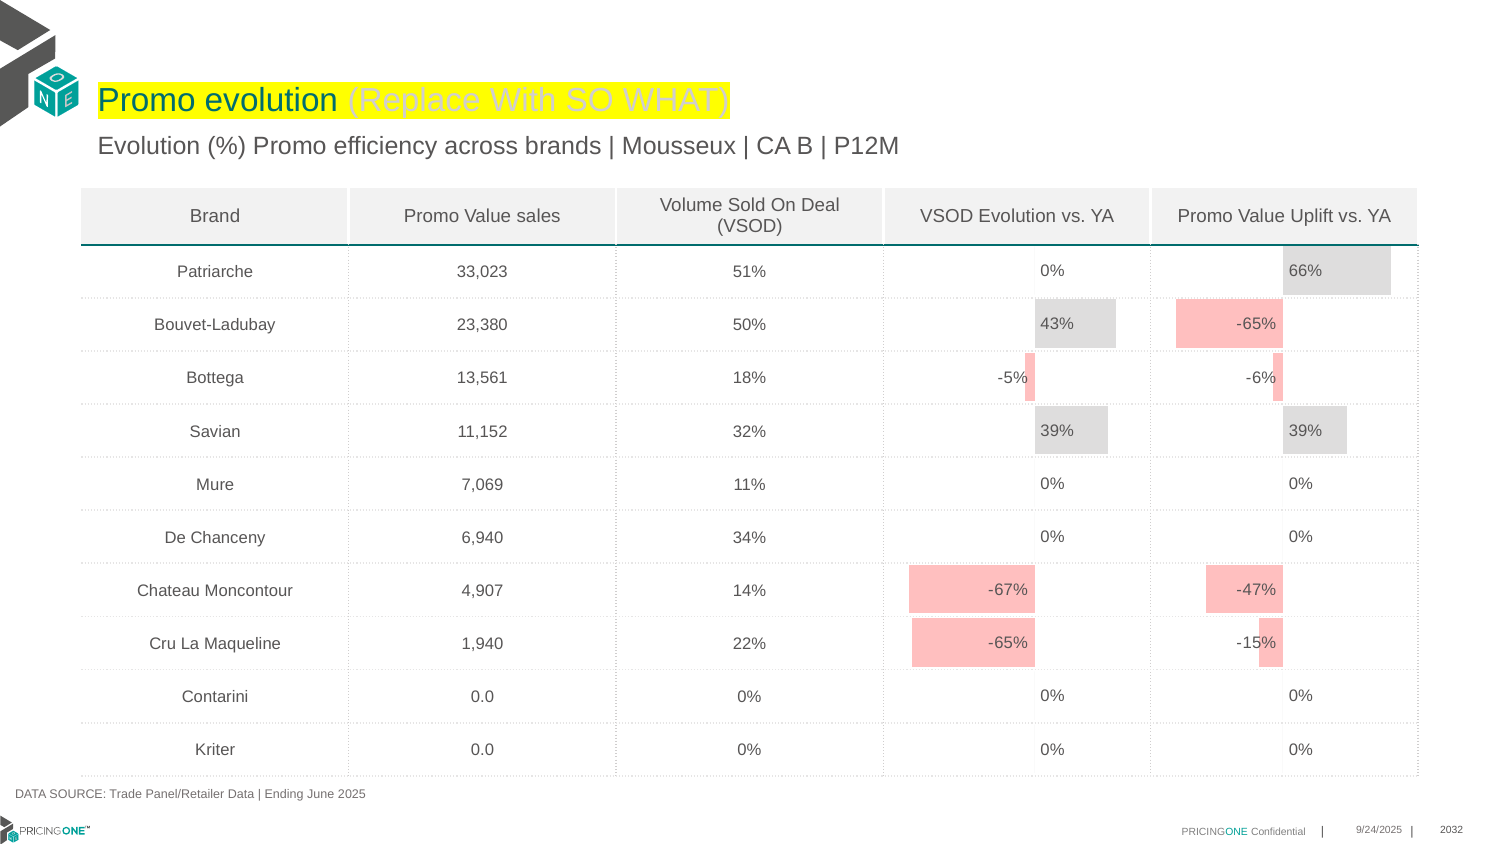

# Promo evolution (Replace With SO WHAT)
Evolution (%) Promo efficiency across brands | Mousseux | CA B | P12M
| Brand | Promo Value sales | Volume Sold On Deal (VSOD) | VSOD Evolution vs. YA | Promo Value Uplift vs. YA |
| --- | --- | --- | --- | --- |
| Patriarche | 33,023 | 51% |  |  |
| Bouvet-Ladubay | 23,380 | 50% |  |  |
| Bottega | 13,561 | 18% |  |  |
| Savian | 11,152 | 32% |  |  |
| Mure | 7,069 | 11% |  |  |
| De Chanceny | 6,940 | 34% |  |  |
| Chateau Moncontour | 4,907 | 14% |  |  |
| Cru La Maqueline | 1,940 | 22% |  |  |
| Contarini | 0.0 | 0% |  |  |
| Kriter | 0.0 | 0% |  |  |

### Chart

| Category | VSOD Evaluation vs YA |
|---|---|
| Patriarche | 0.0 |
| Bouvet-Ladubay | 0.42900000000000005 |
| Bottega | -0.05300000000000005 |
| Savian | 0.391 |
| Mure | 0.0 |
| De Chanceny | 0.0 |
| Chateau Moncontour | -0.667 |
| Cru La Maqueline | -0.651 |
| Contarini | 0.0 |
| Kriter | 0.0 |

### Chart

| Category | Promo Value Uplift vs YA |
|---|---|
| Patriarche | 0.656229753092944 |
| Bouvet-Ladubay | -0.6473615597185718 |
| Bottega | -0.059102446569965994 |
| Savian | 0.38936469838502785 |
| Mure | 0.0 |
| De Chanceny | 0.0 |
| Chateau Moncontour | -0.4674869797074396 |
| Cru La Maqueline | -0.14664293891356905 |
| Contarini | 0.0 |
| Kriter | 0.0 |
DATA SOURCE: Trade Panel/Retailer Data | Ending June 2025

9/24/2025
2032